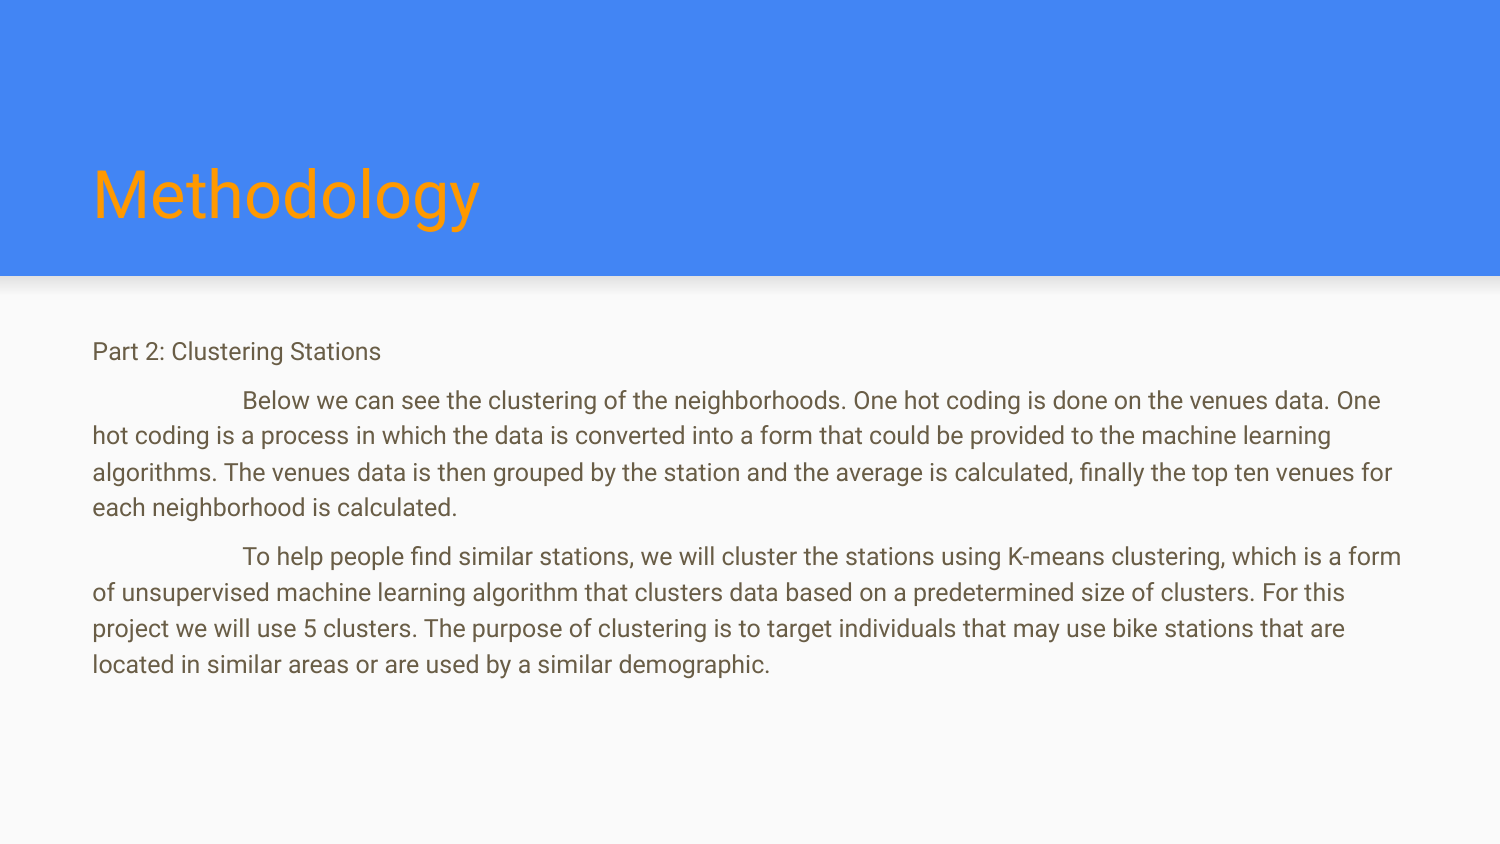

# Methodology
Part 2: Clustering Stations
	Below we can see the clustering of the neighborhoods. One hot coding is done on the venues data. One hot coding is a process in which the data is converted into a form that could be provided to the machine learning algorithms. The venues data is then grouped by the station and the average is calculated, finally the top ten venues for each neighborhood is calculated.
	To help people find similar stations, we will cluster the stations using K-means clustering, which is a form of unsupervised machine learning algorithm that clusters data based on a predetermined size of clusters. For this project we will use 5 clusters. The purpose of clustering is to target individuals that may use bike stations that are located in similar areas or are used by a similar demographic.